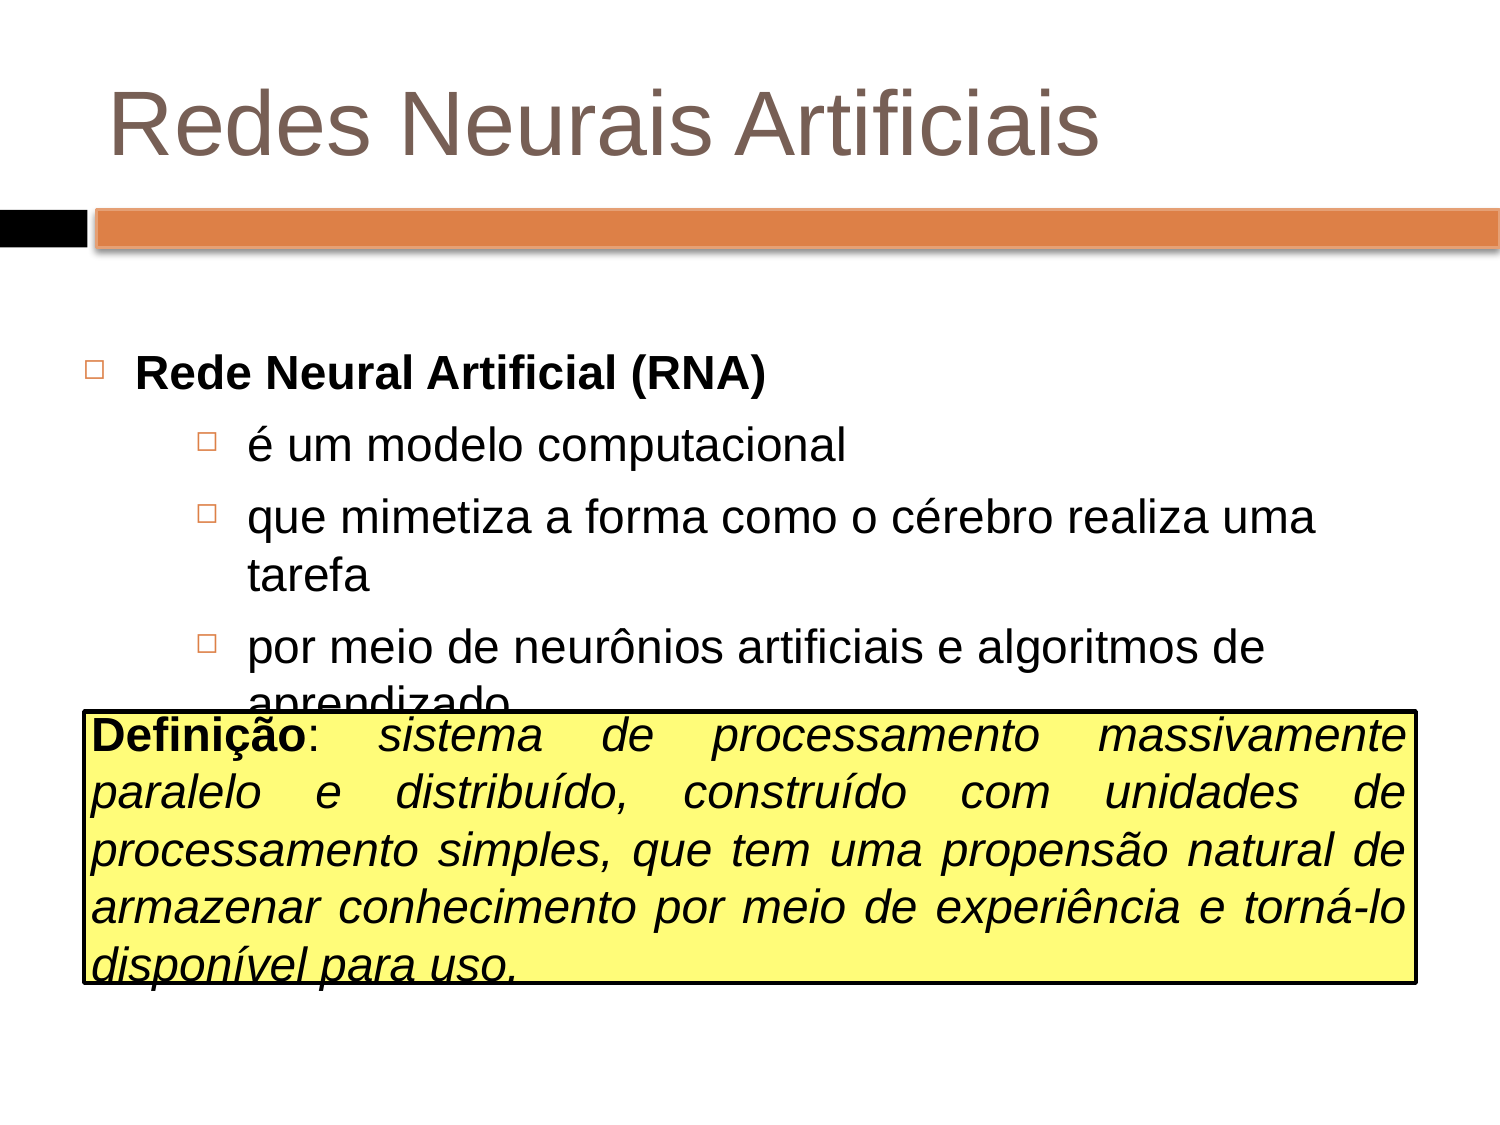

# Redes Neurais Artificiais

Rede Neural Artificial (RNA)
é um modelo computacional
que mimetiza a forma como o cérebro realiza uma tarefa
por meio de neurônios artificiais e algoritmos de aprendizado
Definição: sistema de processamento massivamente paralelo e distribuído, construído com unidades de processamento simples, que tem uma propensão natural de armazenar conhecimento por meio de experiência e torná-lo disponível para uso.
26